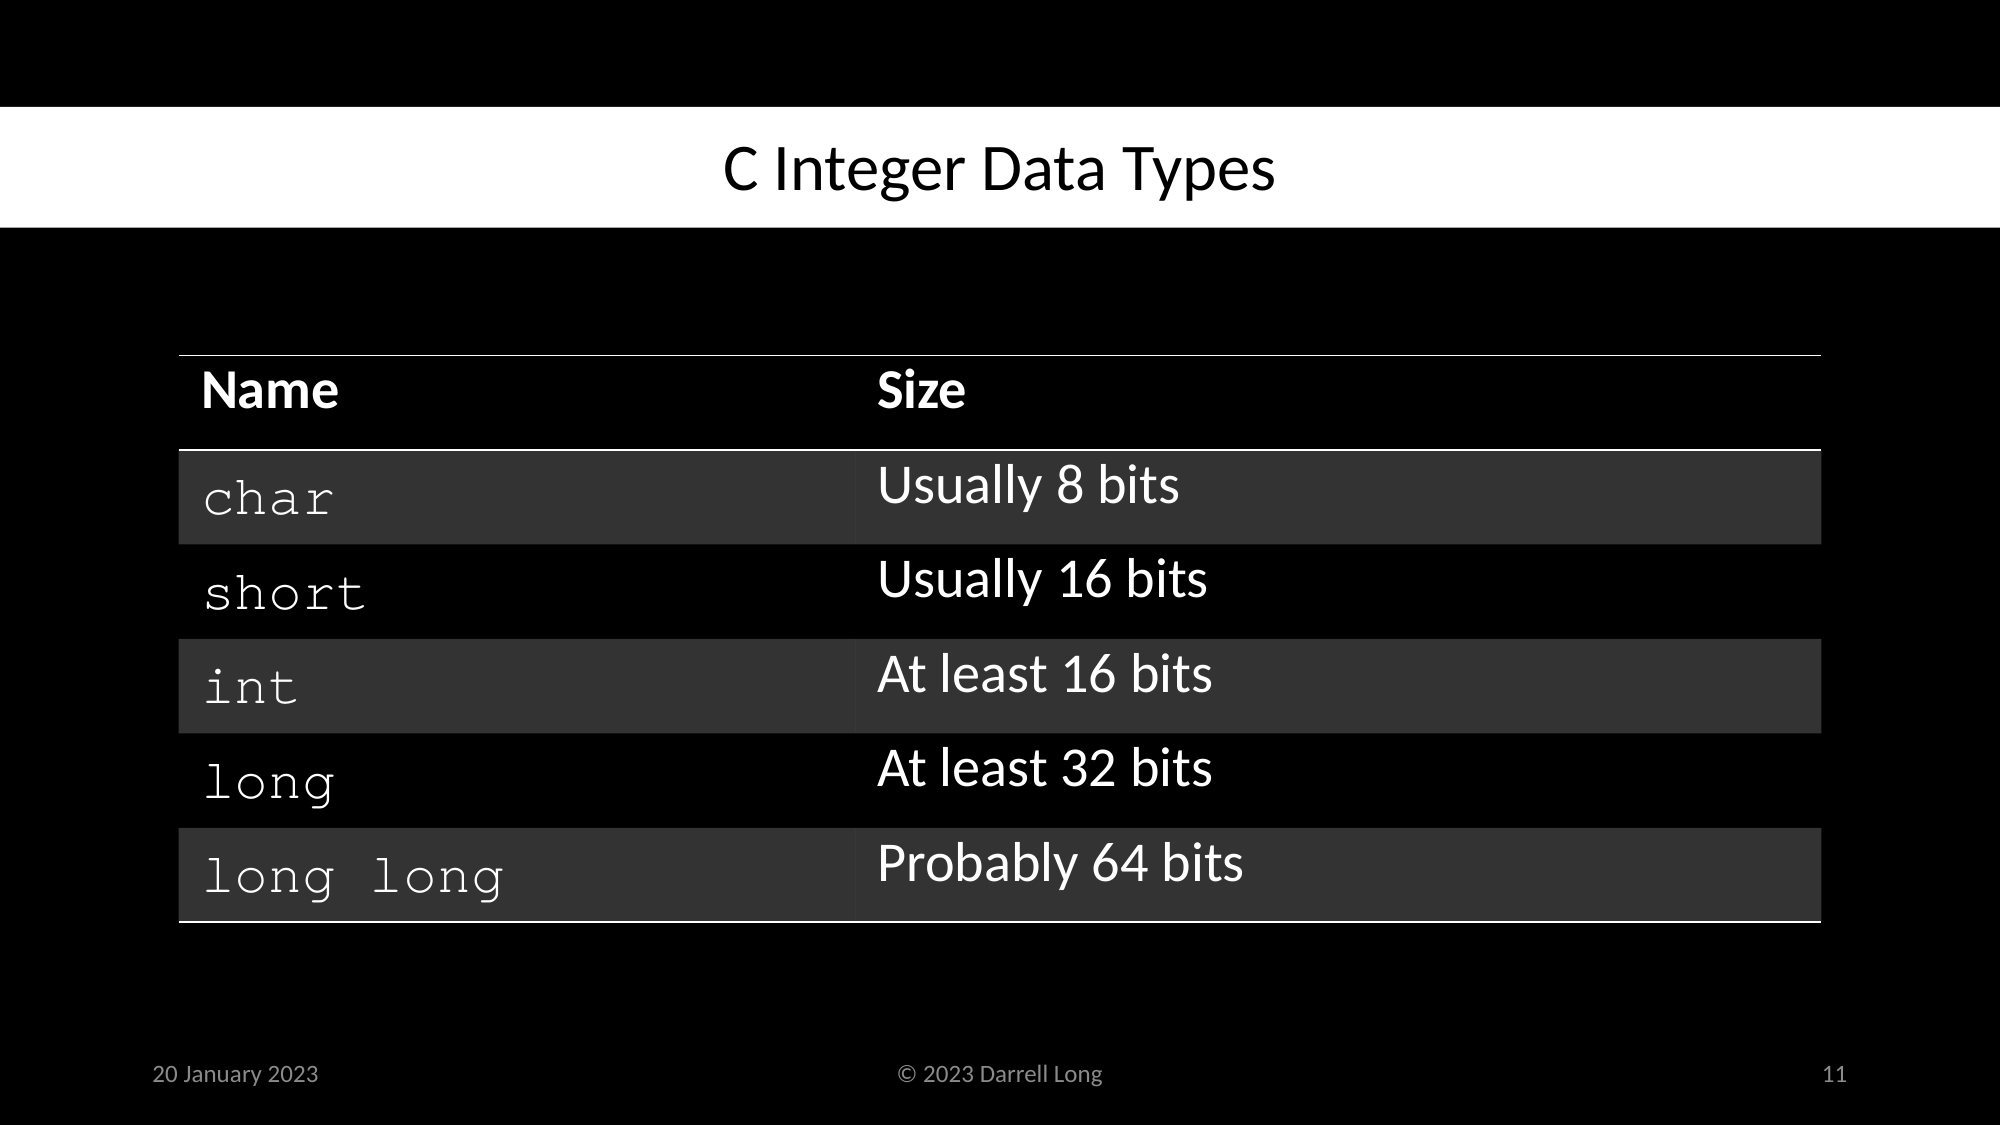

# C Integer Data Types
| Name | Size |
| --- | --- |
| char | Usually 8 bits |
| short | Usually 16 bits |
| int | At least 16 bits |
| long | At least 32 bits |
| long long | Probably 64 bits |
20 January 2023
© 2023 Darrell Long
11